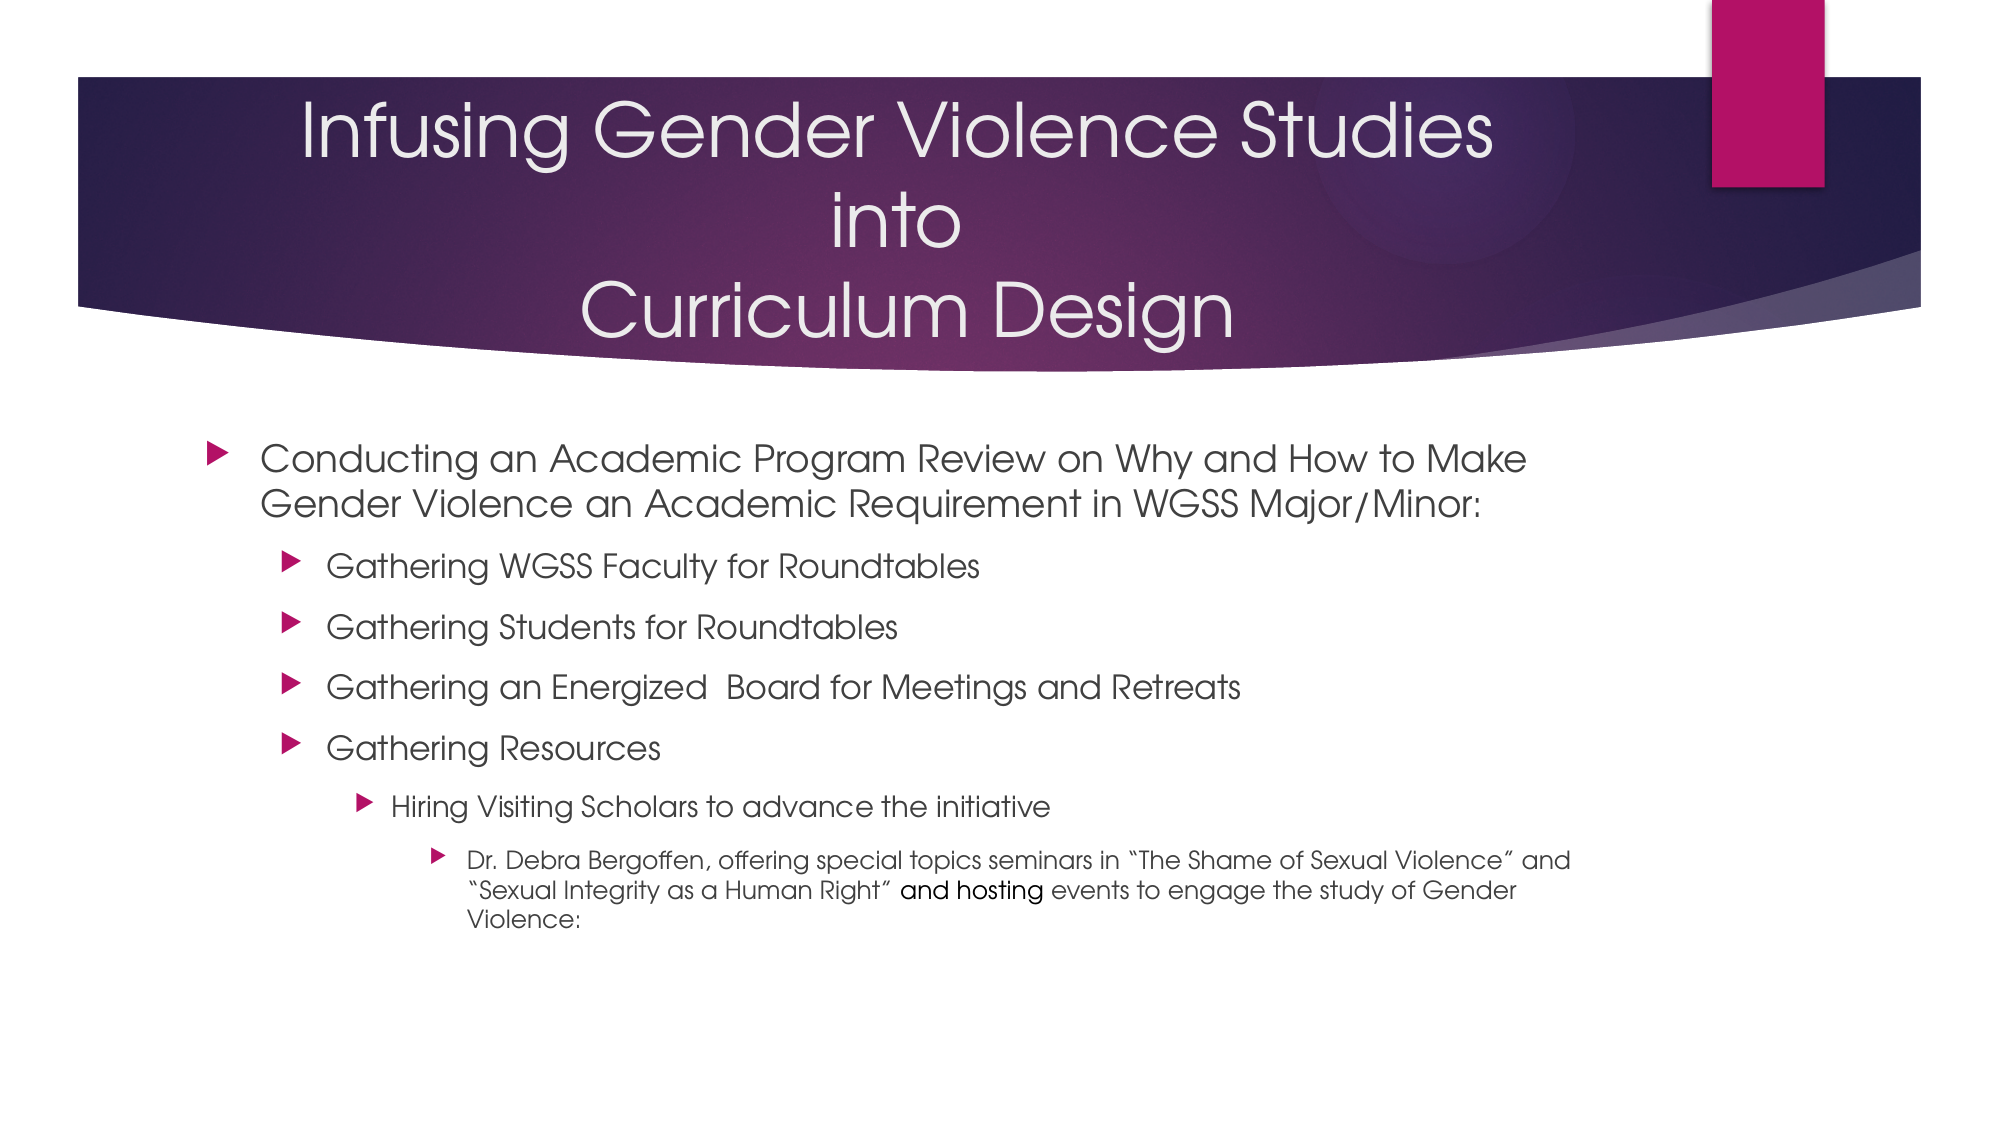

# Infusing Gender Violence Studies into Curriculum Design
Conducting an Academic Program Review on Why and How to Make Gender Violence an Academic Requirement in WGSS Major/Minor:
Gathering WGSS Faculty for Roundtables
Gathering Students for Roundtables
Gathering an Energized  Board for Meetings and Retreats
Gathering Resources
Hiring Visiting Scholars to advance the initiative
Dr. Debra Bergoffen, offering special topics seminars in “The Shame of Sexual Violence” and “Sexual Integrity as a Human Right” and hosting events to engage the study of Gender Violence: